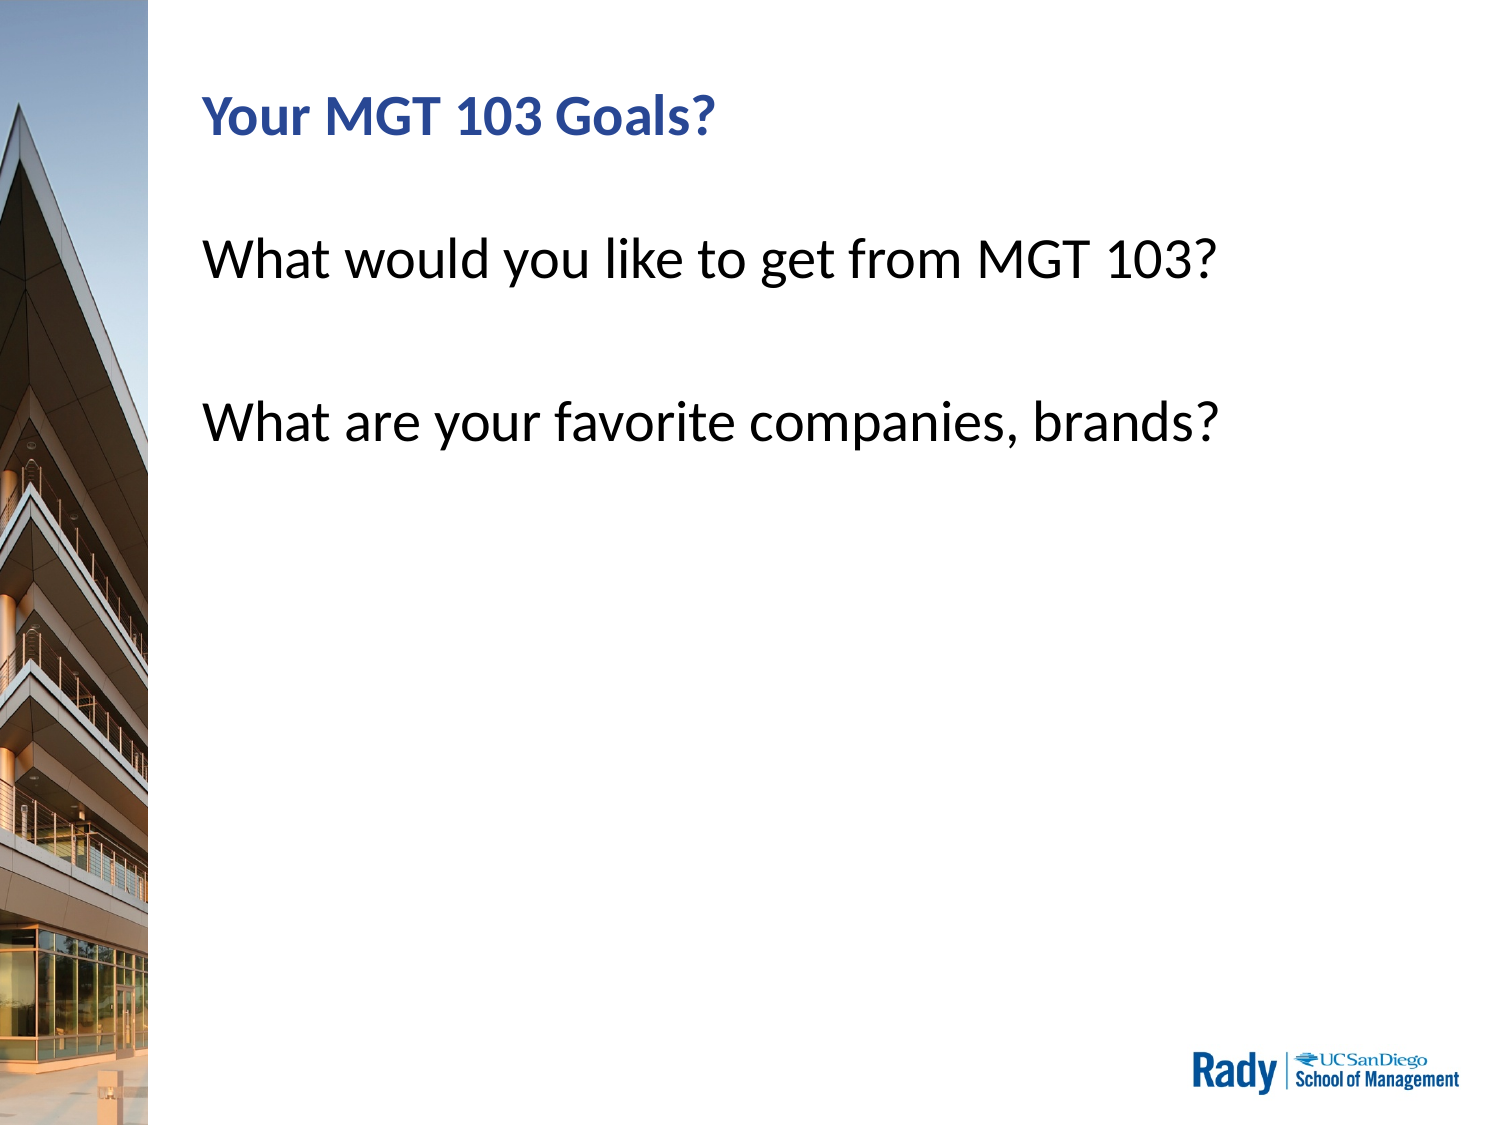

# Your MGT 103 Goals?
What would you like to get from MGT 103?

What are your favorite companies, brands?